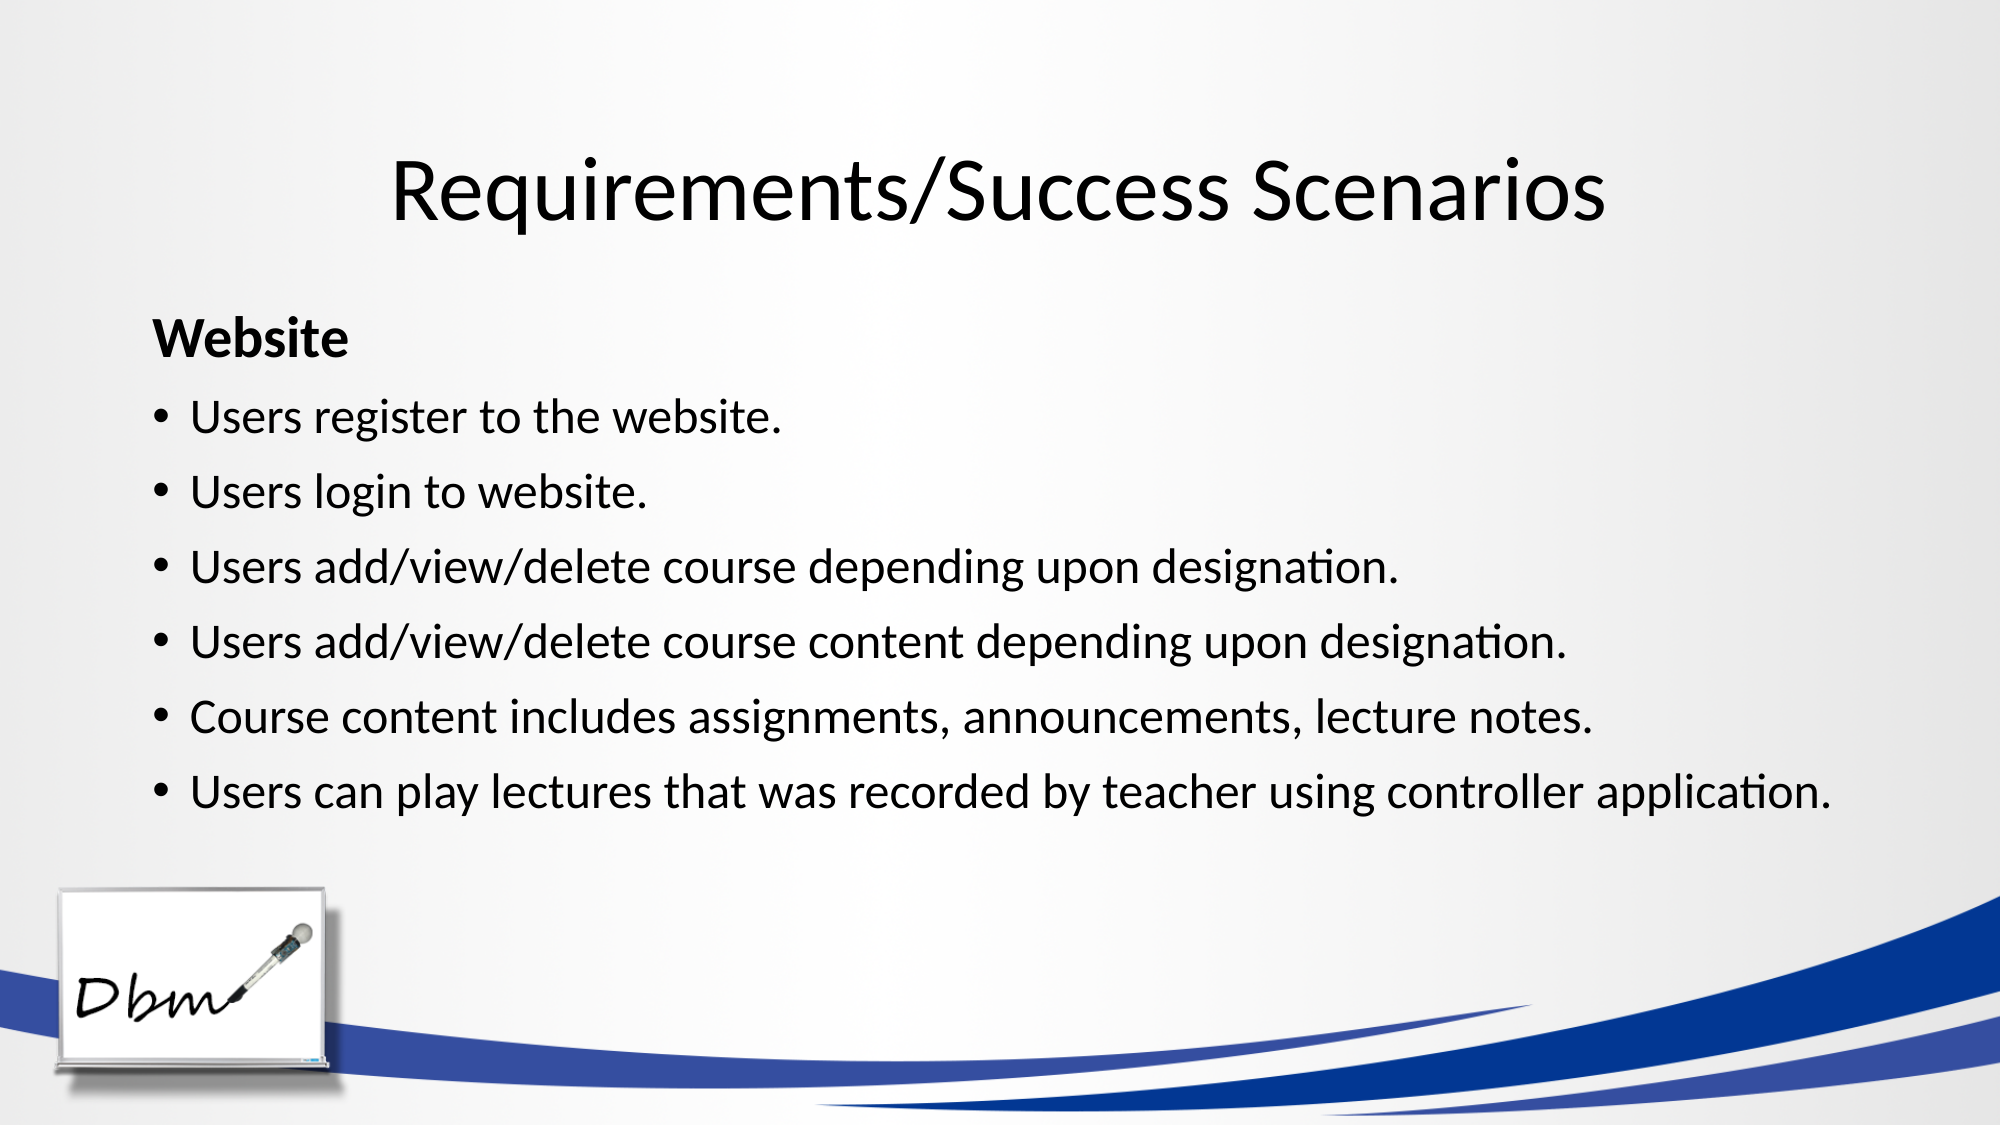

Requirements/Success Scenarios
Website
Users register to the website.
Users login to website.
Users add/view/delete course depending upon designation.
Users add/view/delete course content depending upon designation.
Course content includes assignments, announcements, lecture notes.
Users can play lectures that was recorded by teacher using controller application.